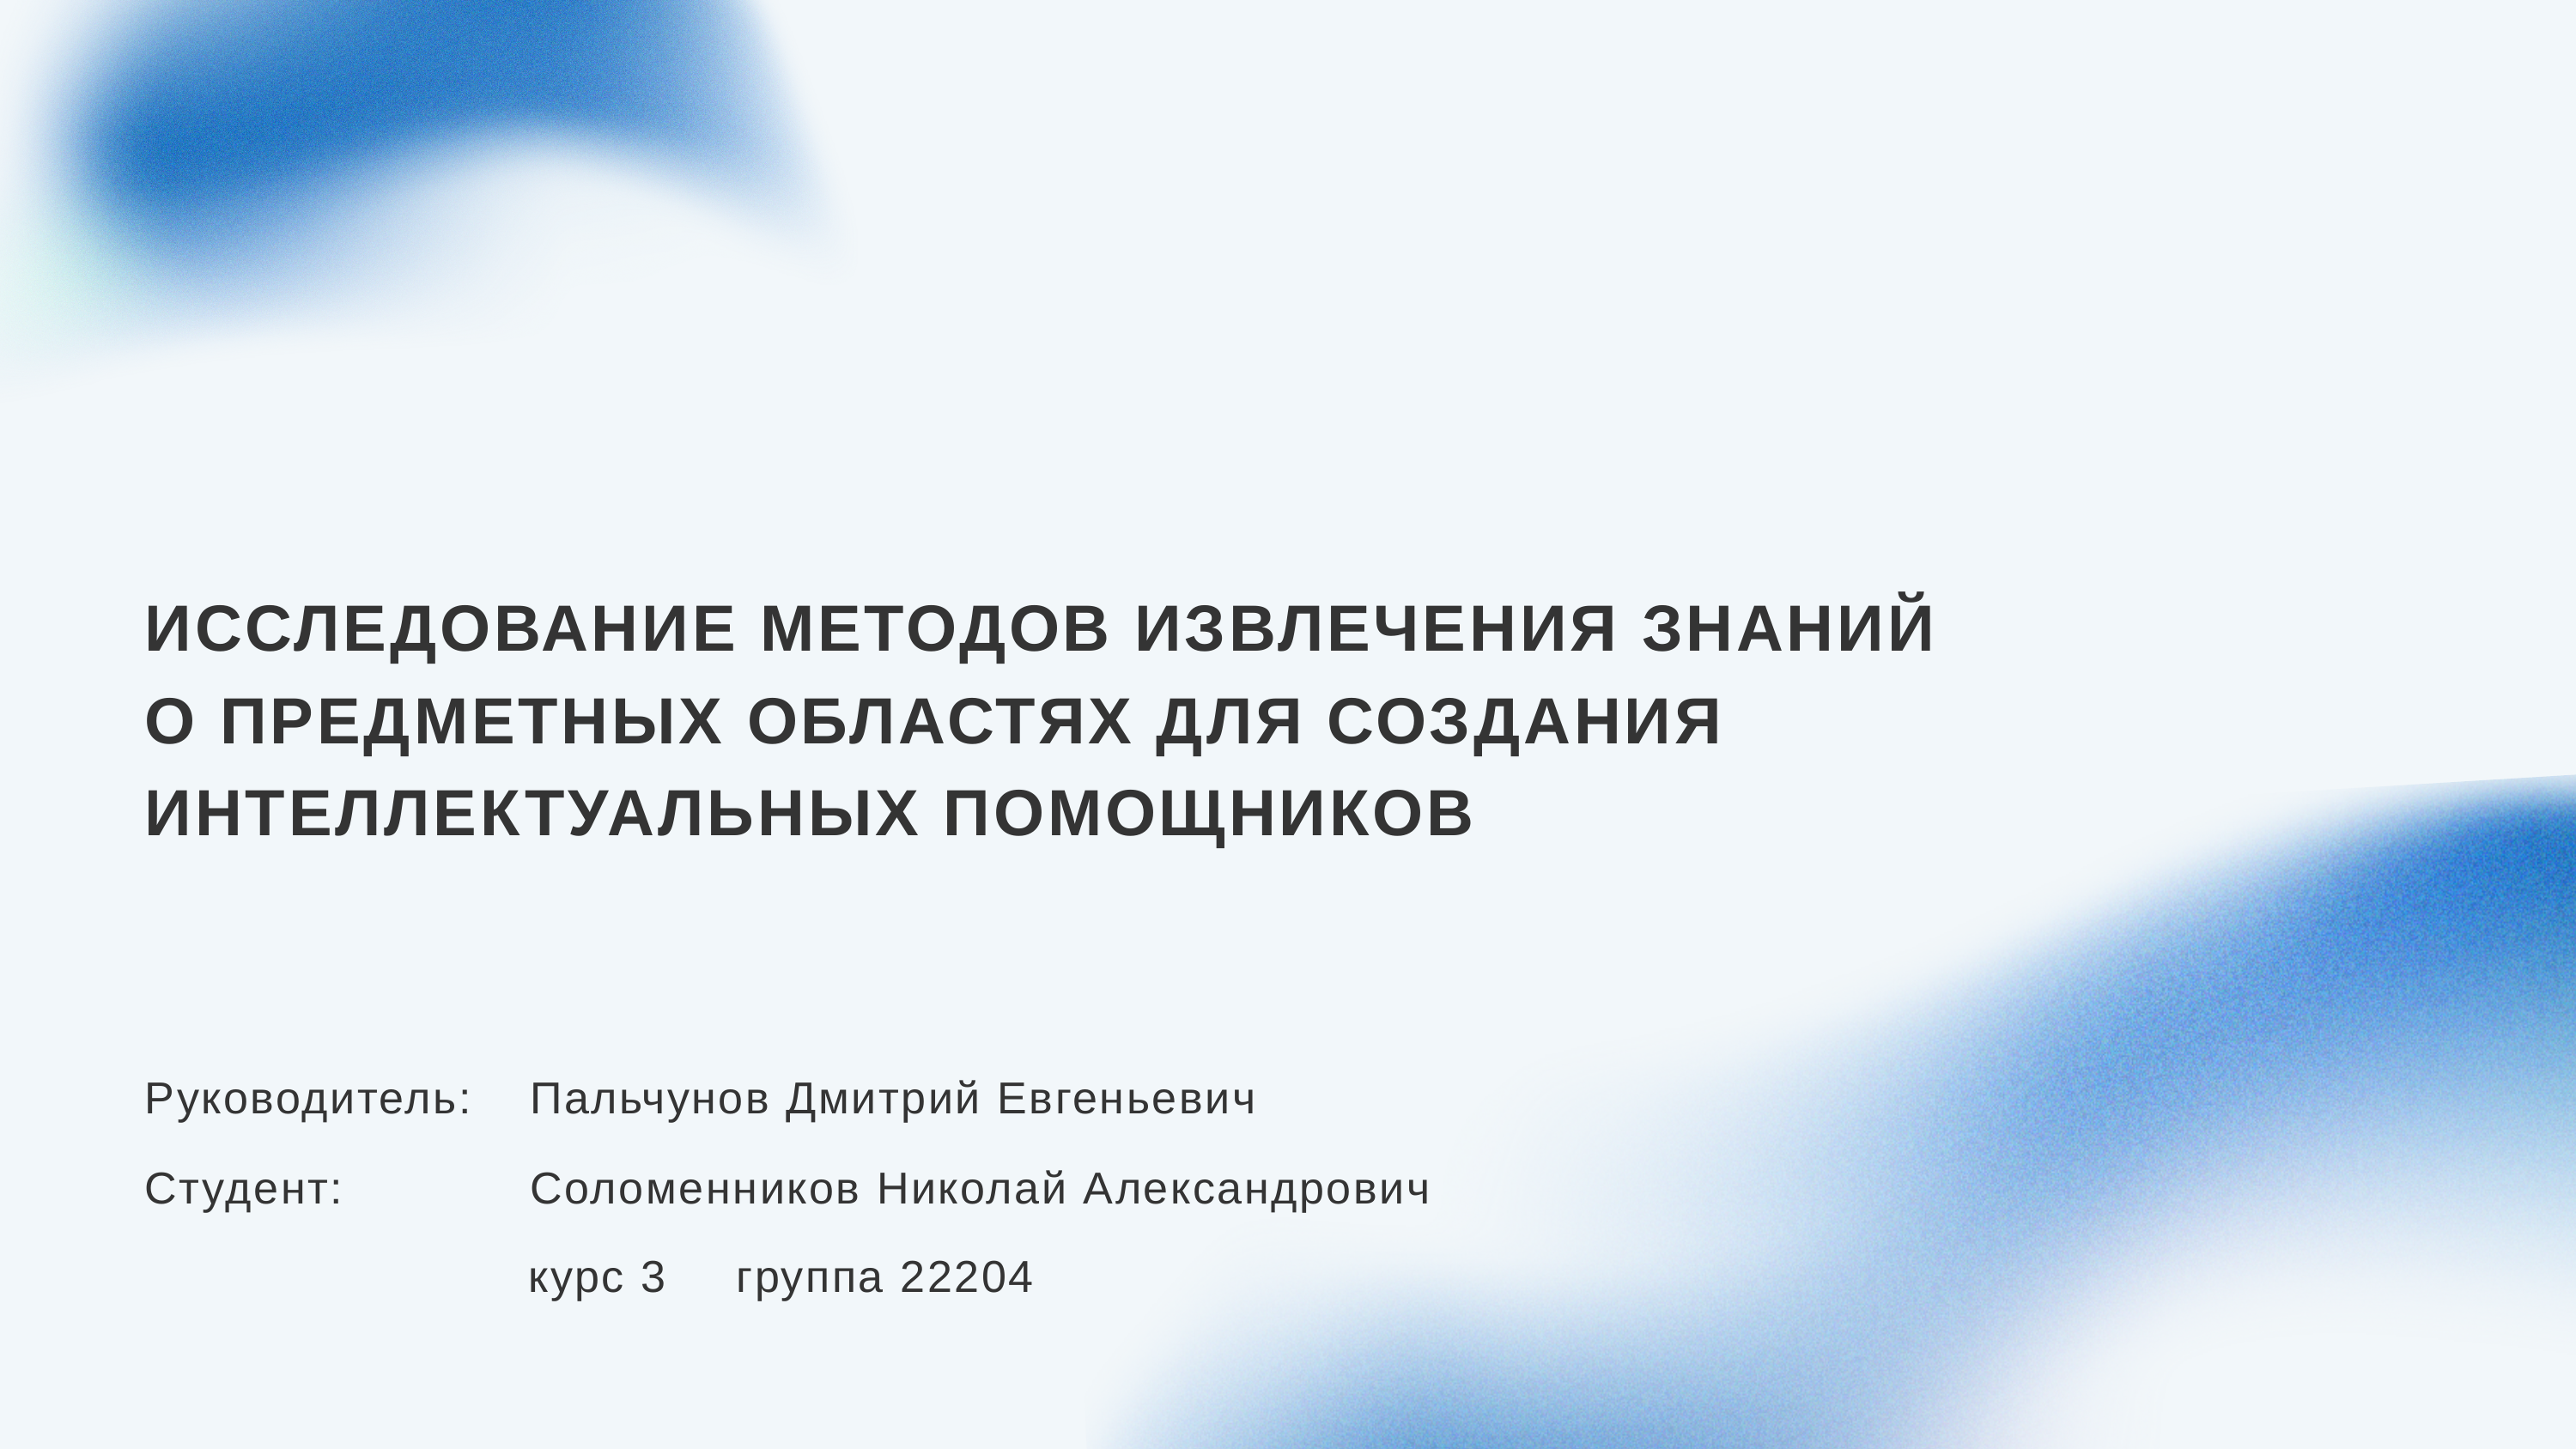

ИССЛЕДОВАНИЕ МЕТОДОВ ИЗВЛЕЧЕНИЯ ЗНАНИЙ
О ПРЕДМЕТНЫХ ОБЛАСТЯХ ДЛЯ СОЗДАНИЯ
ИНТЕЛЛЕКТУАЛЬНЫХ ПОМОЩНИКОВ

Руководитель:
Пальчунов Дмитрий Евгеньевич
Студент:
Соломенников Николай Александрович
курс 3
группа 22204